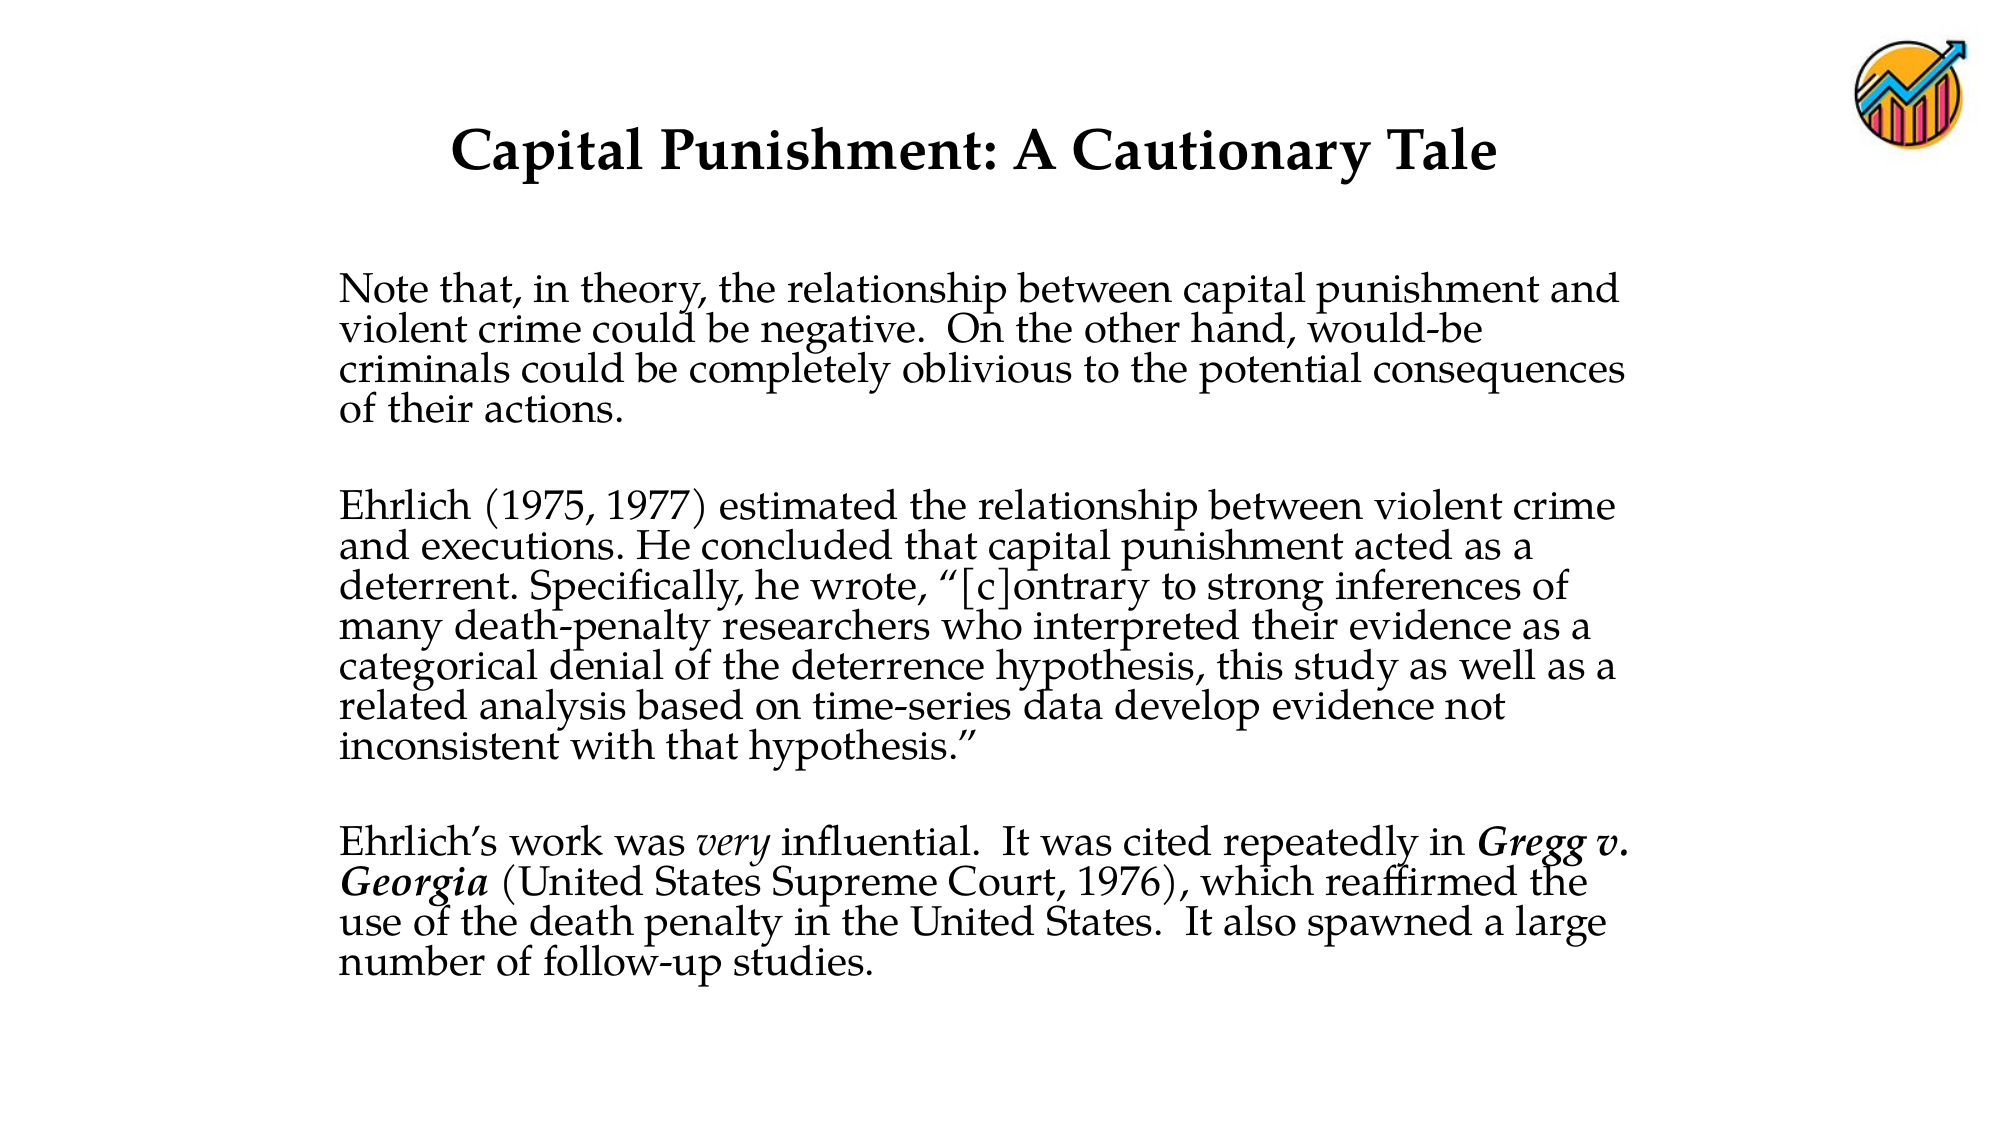

Capital Punishment: A Cautionary Tale

Note that, in theory, the relationship between capital punishment and violent crime could be negative.  On the other hand, would-be criminals could be completely oblivious to the potential consequences of their actions.

Ehrlich (1975, 1977) estimated the relationship between violent crime and executions. He concluded that capital punishment acted as a deterrent. Specifically, he wrote, “[c]ontrary to strong inferences of many death-penalty researchers who interpreted their evidence as a categorical denial of the deterrence hypothesis, this study as well as a related analysis based on time-series data develop evidence not inconsistent with that hypothesis.”

Ehrlich’s work was very influential.  It was cited repeatedly in Gregg v. Georgia (United States Supreme Court, 1976), which reaffirmed the use of the death penalty in the United States.  It also spawned a large number of follow-up studies.